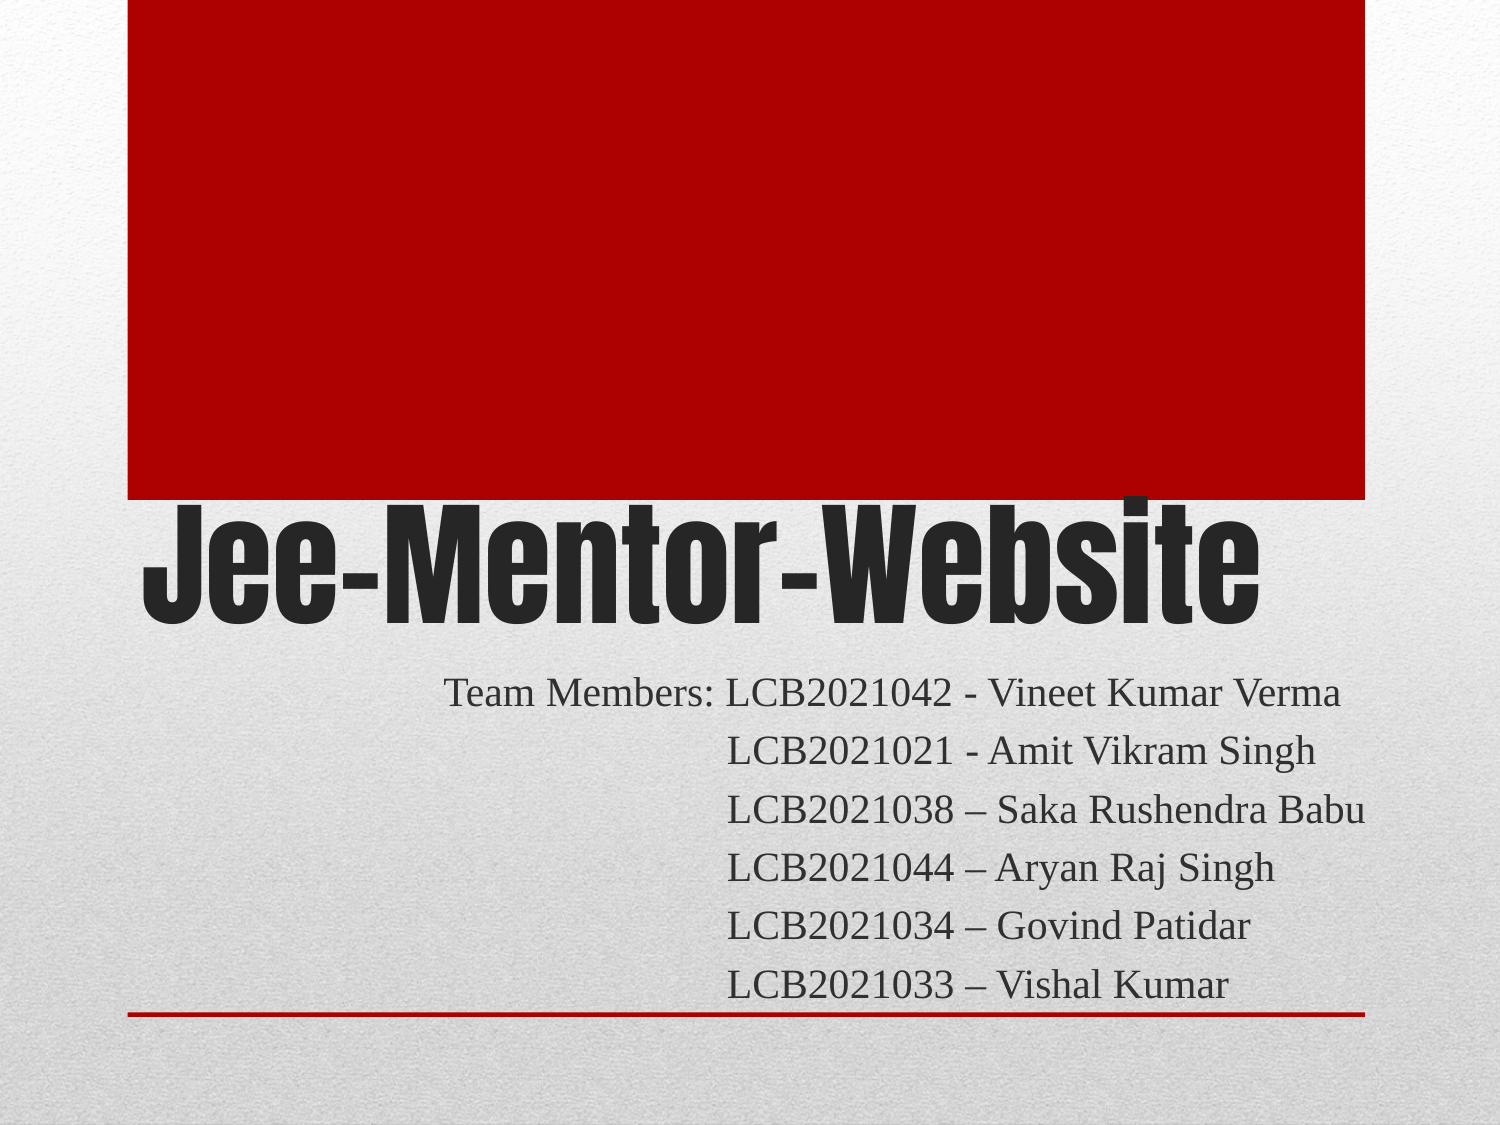

# Jee-Mentor-Website
Team Members: LCB2021042 - Vineet Kumar Verma
                           LCB2021021 - Amit Vikram Singh
                           LCB2021038 – Saka Rushendra Babu
                           LCB2021044 – Aryan Raj Singh
                           LCB2021034 – Govind Patidar
                           LCB2021033 – Vishal Kumar